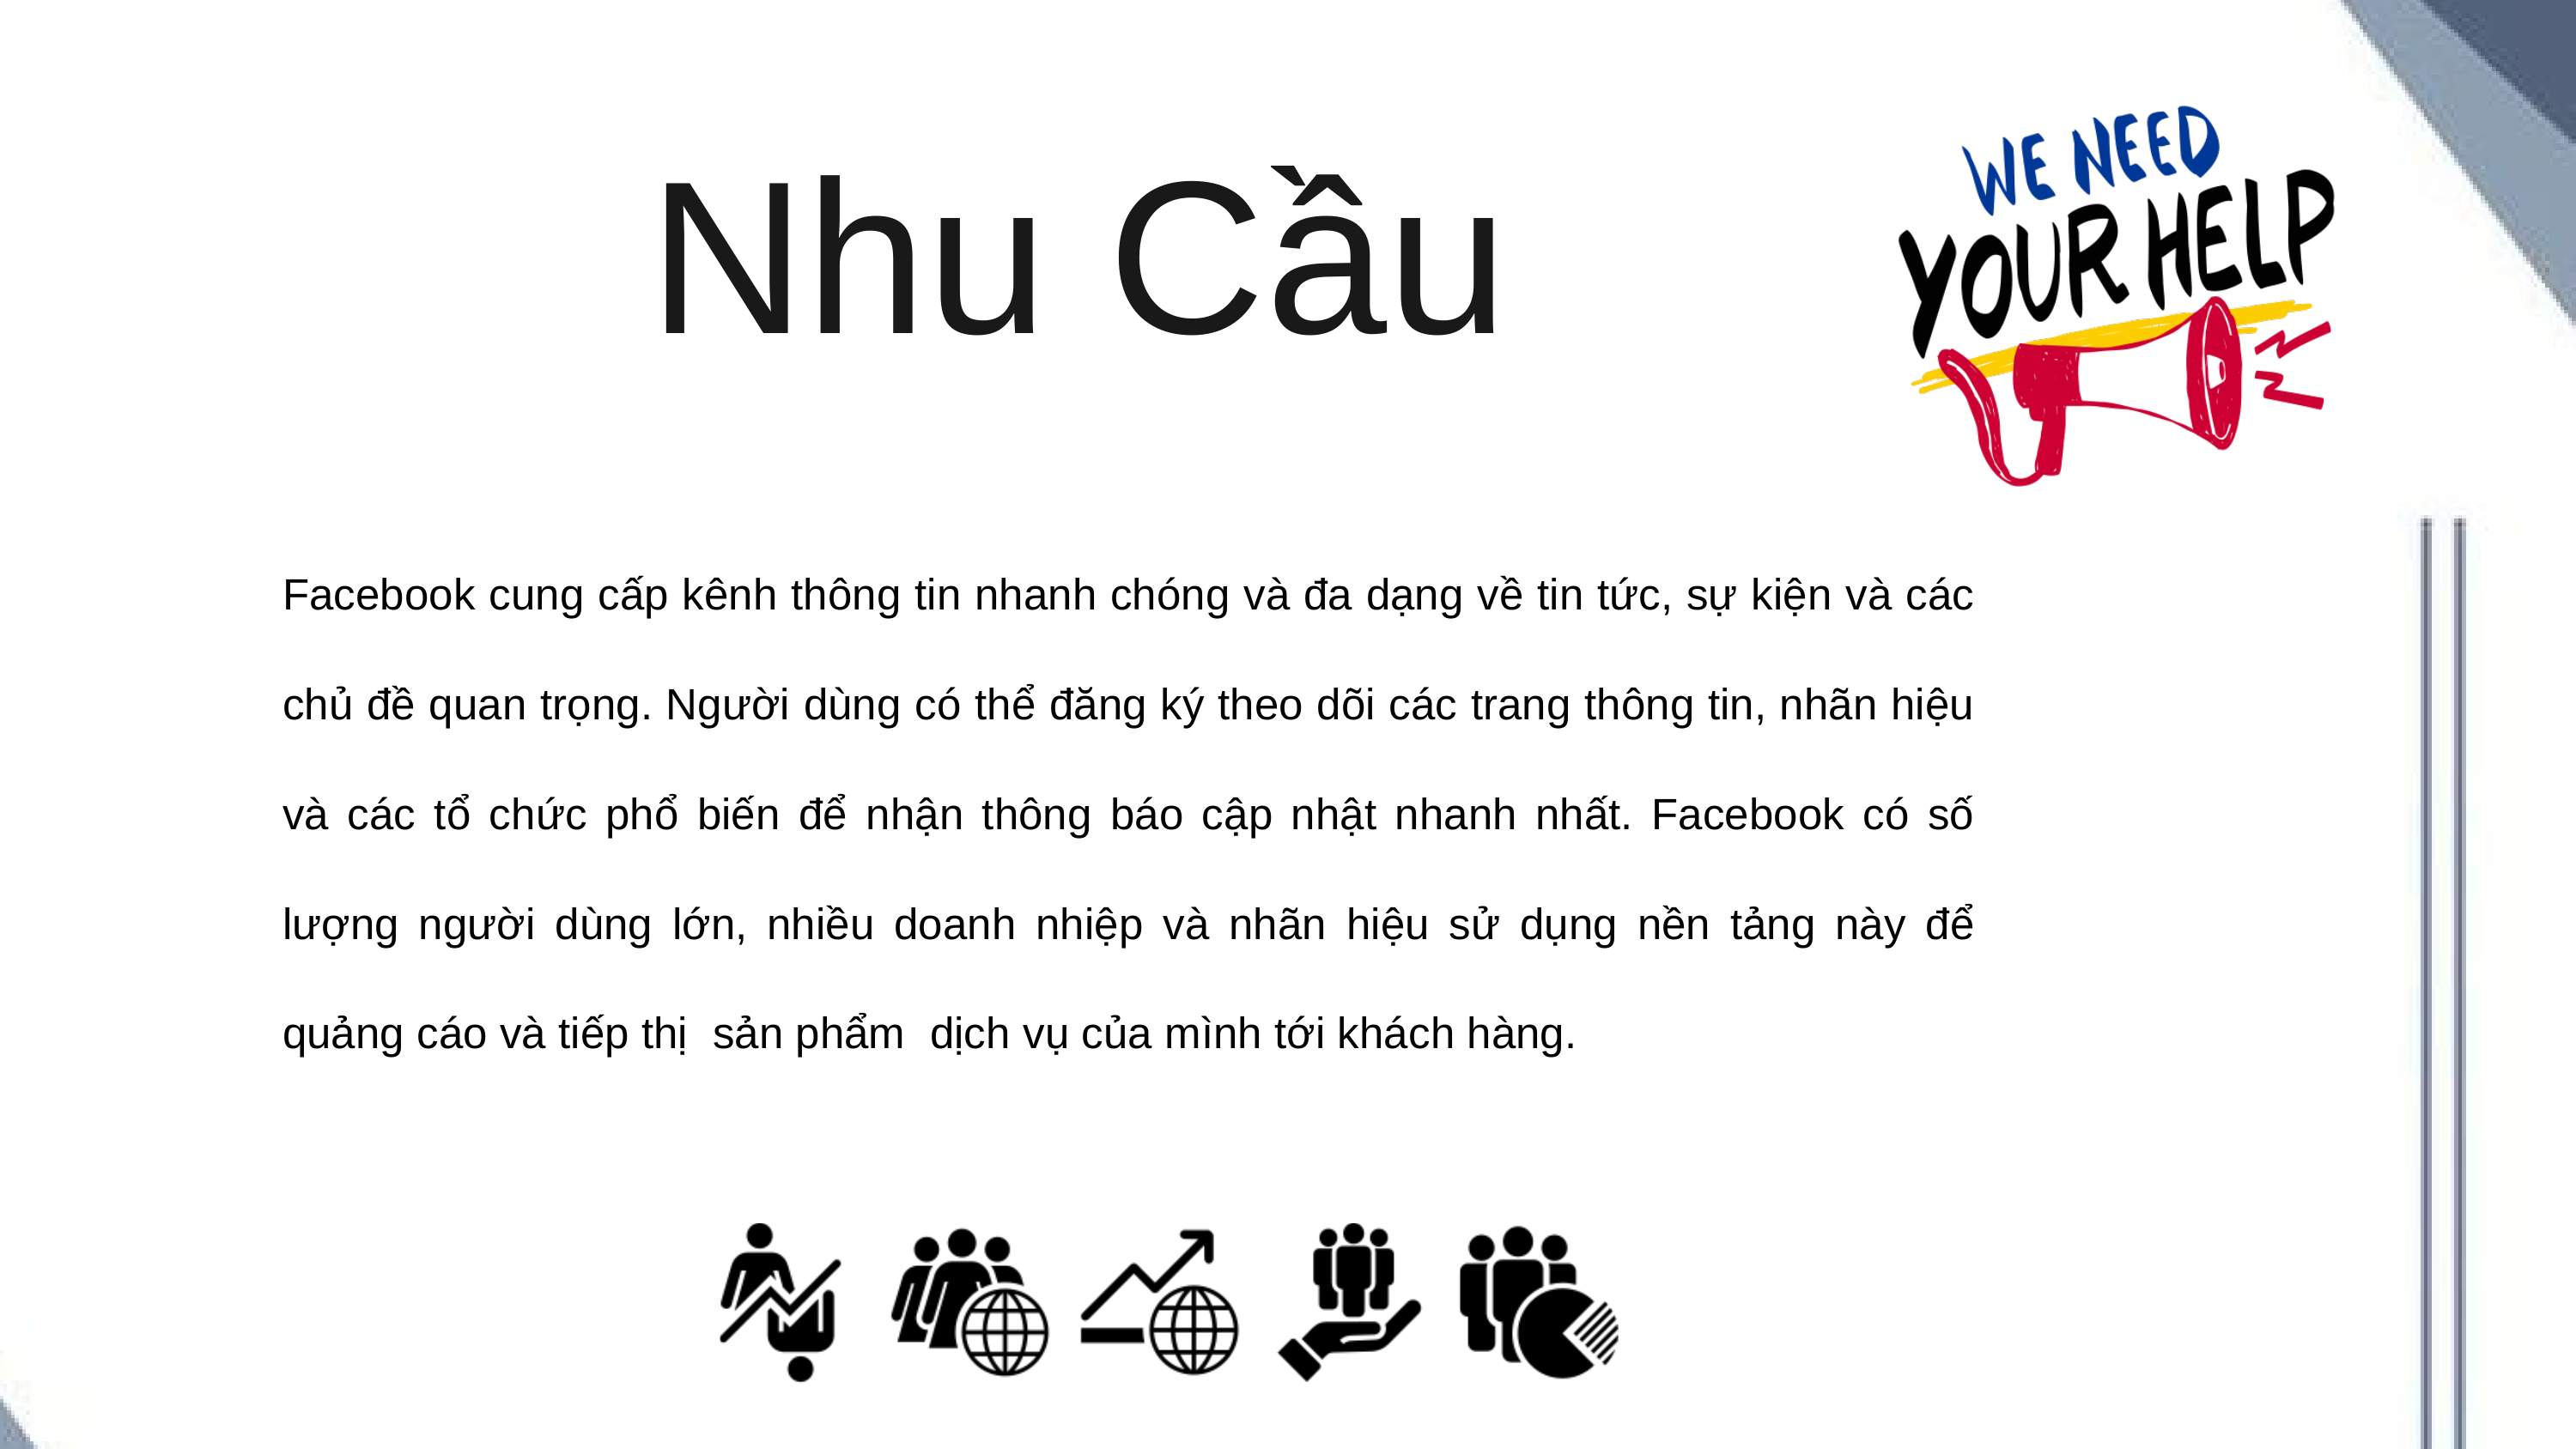

Nhu Cầu

Facebook cung cấp kênh thông tin nhanh chóng và đa dạng về tin tức, sự kiện và các chủ đề quan trọng. Người dùng có thể đăng ký theo dõi các trang thông tin, nhãn hiệu và các tổ chức phổ biến để nhận thông báo cập nhật nhanh nhất. Facebook có số lượng người dùng lớn, nhiều doanh nhiệp và nhãn hiệu sử dụng nền tảng này để quảng cáo và tiếp thị  sản phẩm  dịch vụ của mình tới khách hàng.